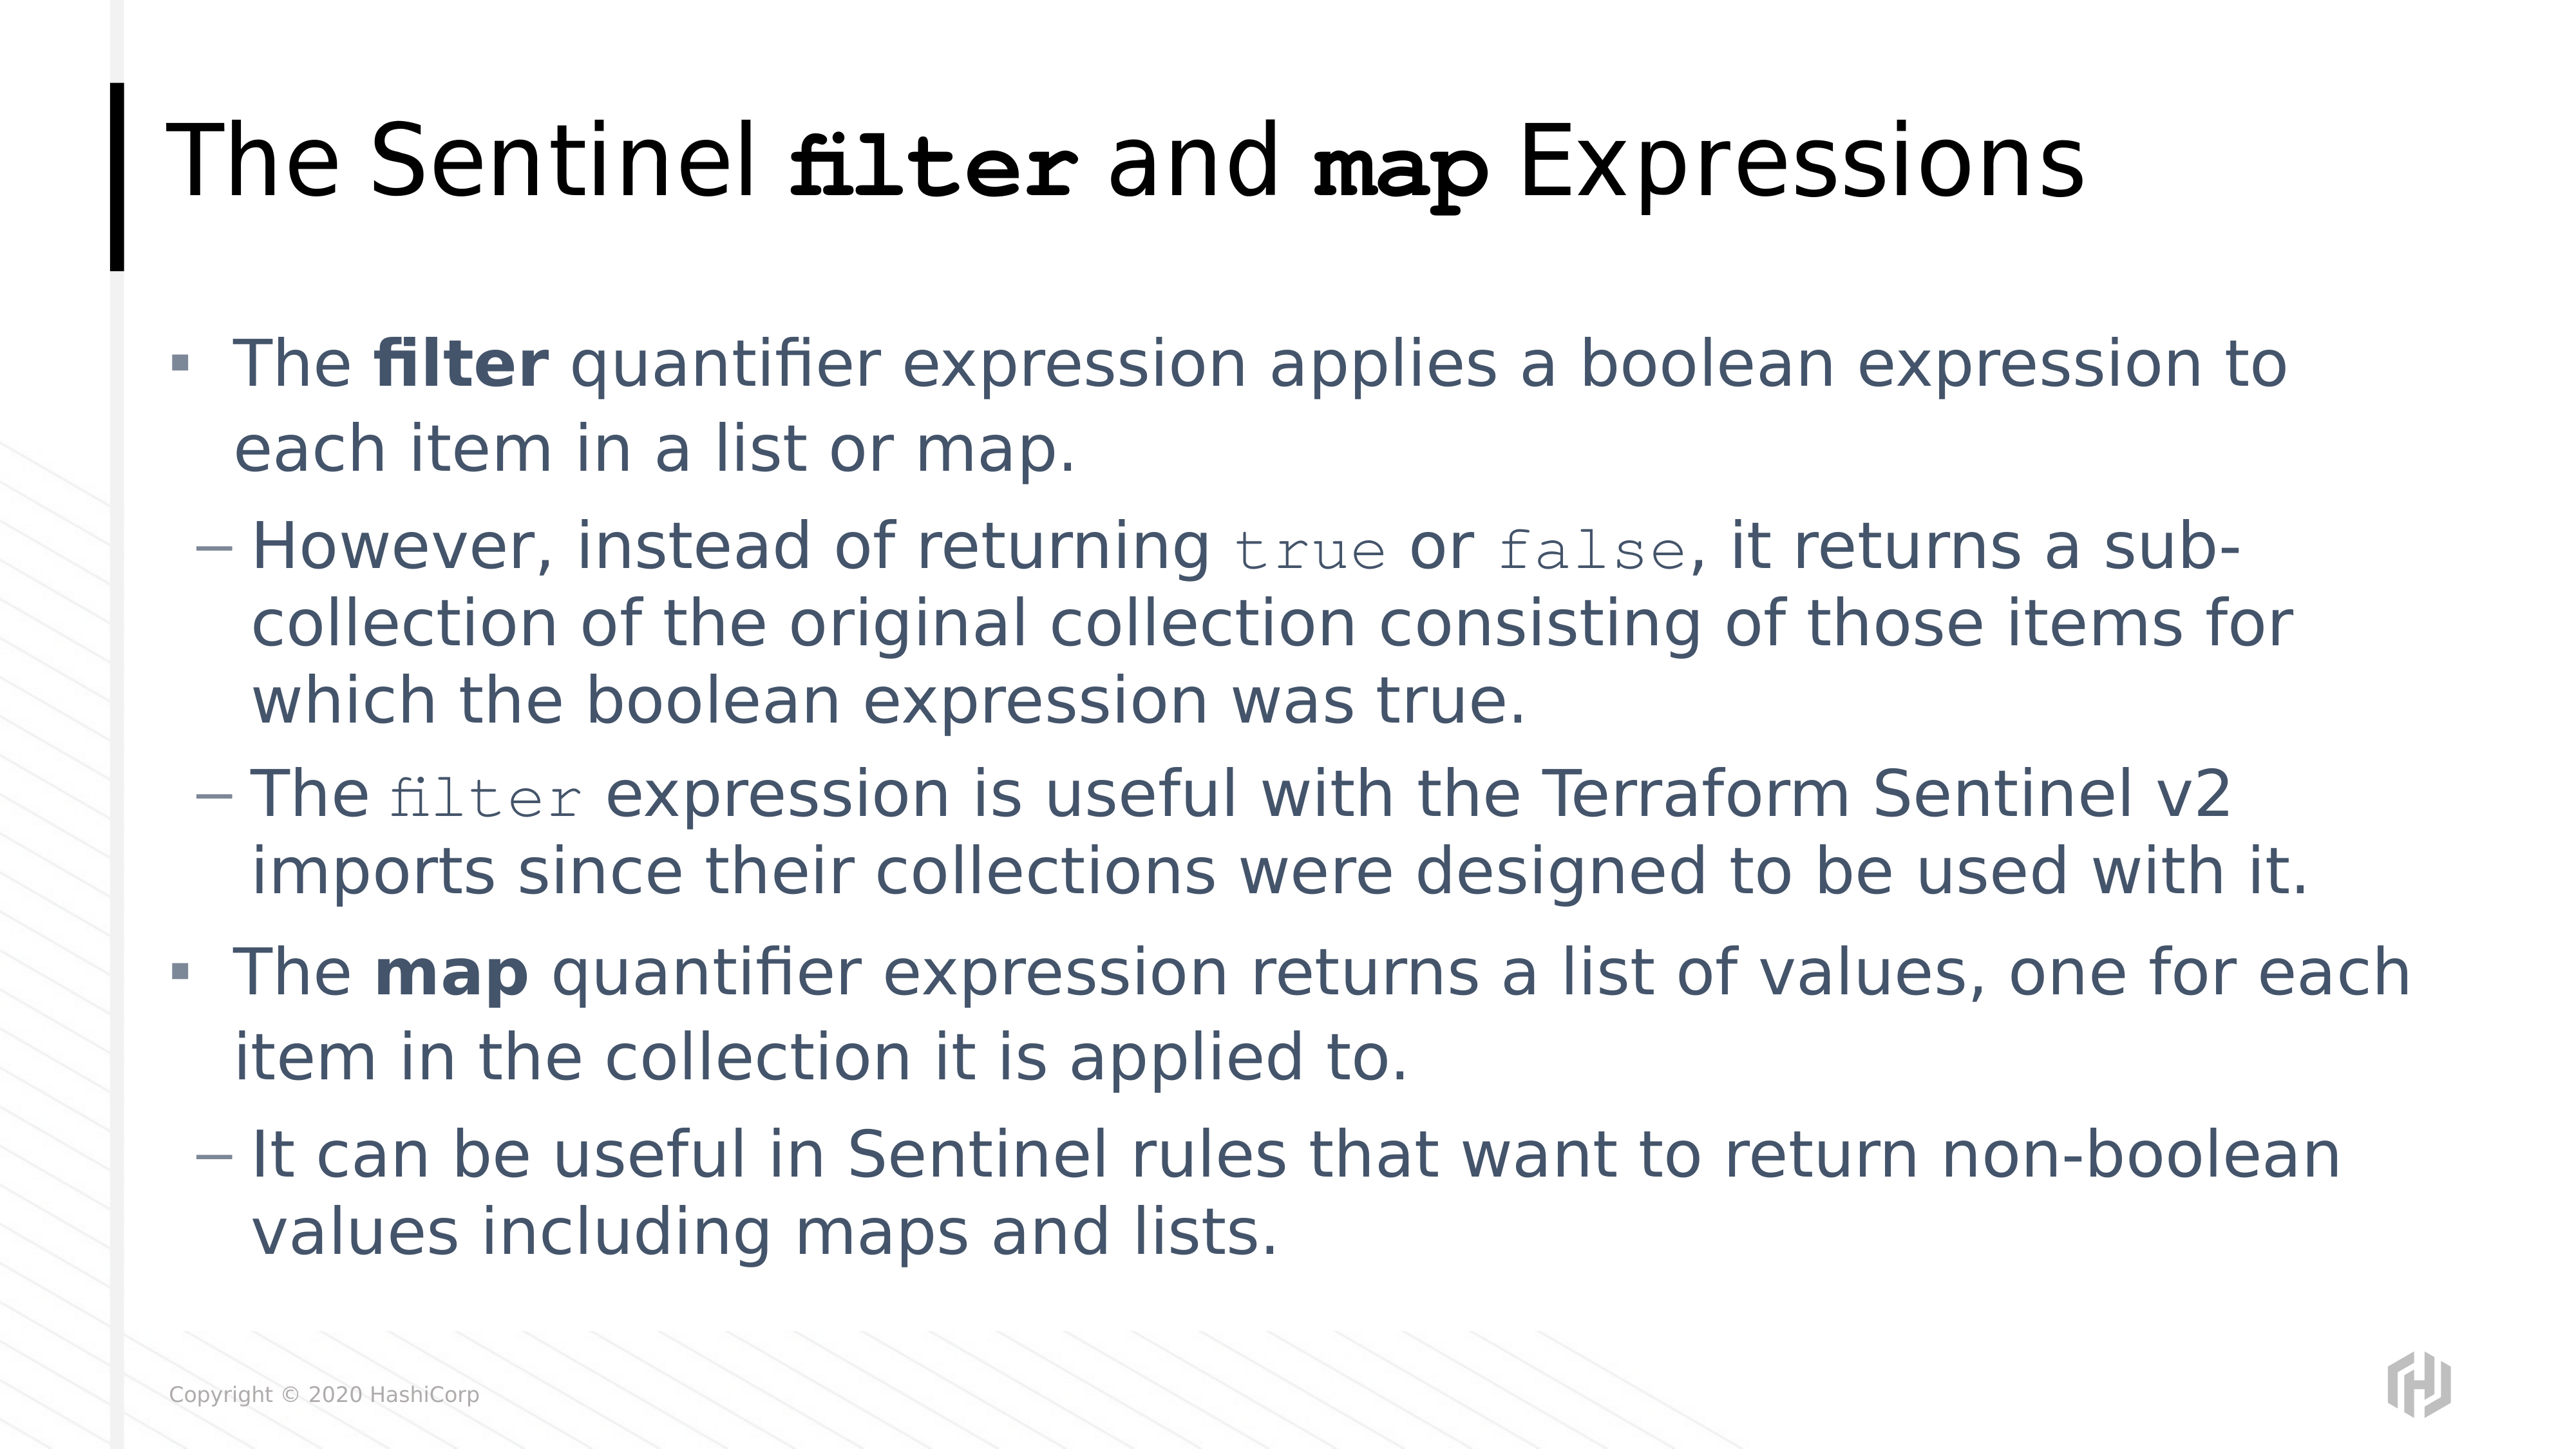

# The Sentinel filter and map Expressions
The filter quantifier expression applies a boolean expression to each item in a list or map.
However, instead of returning true or false, it returns a sub-collection of the original collection consisting of those items for which the boolean expression was true.
The filter expression is useful with the Terraform Sentinel v2 imports since their collections were designed to be used with it.
The map quantifier expression returns a list of values, one for each item in the collection it is applied to.
It can be useful in Sentinel rules that want to return non-boolean values including maps and lists.